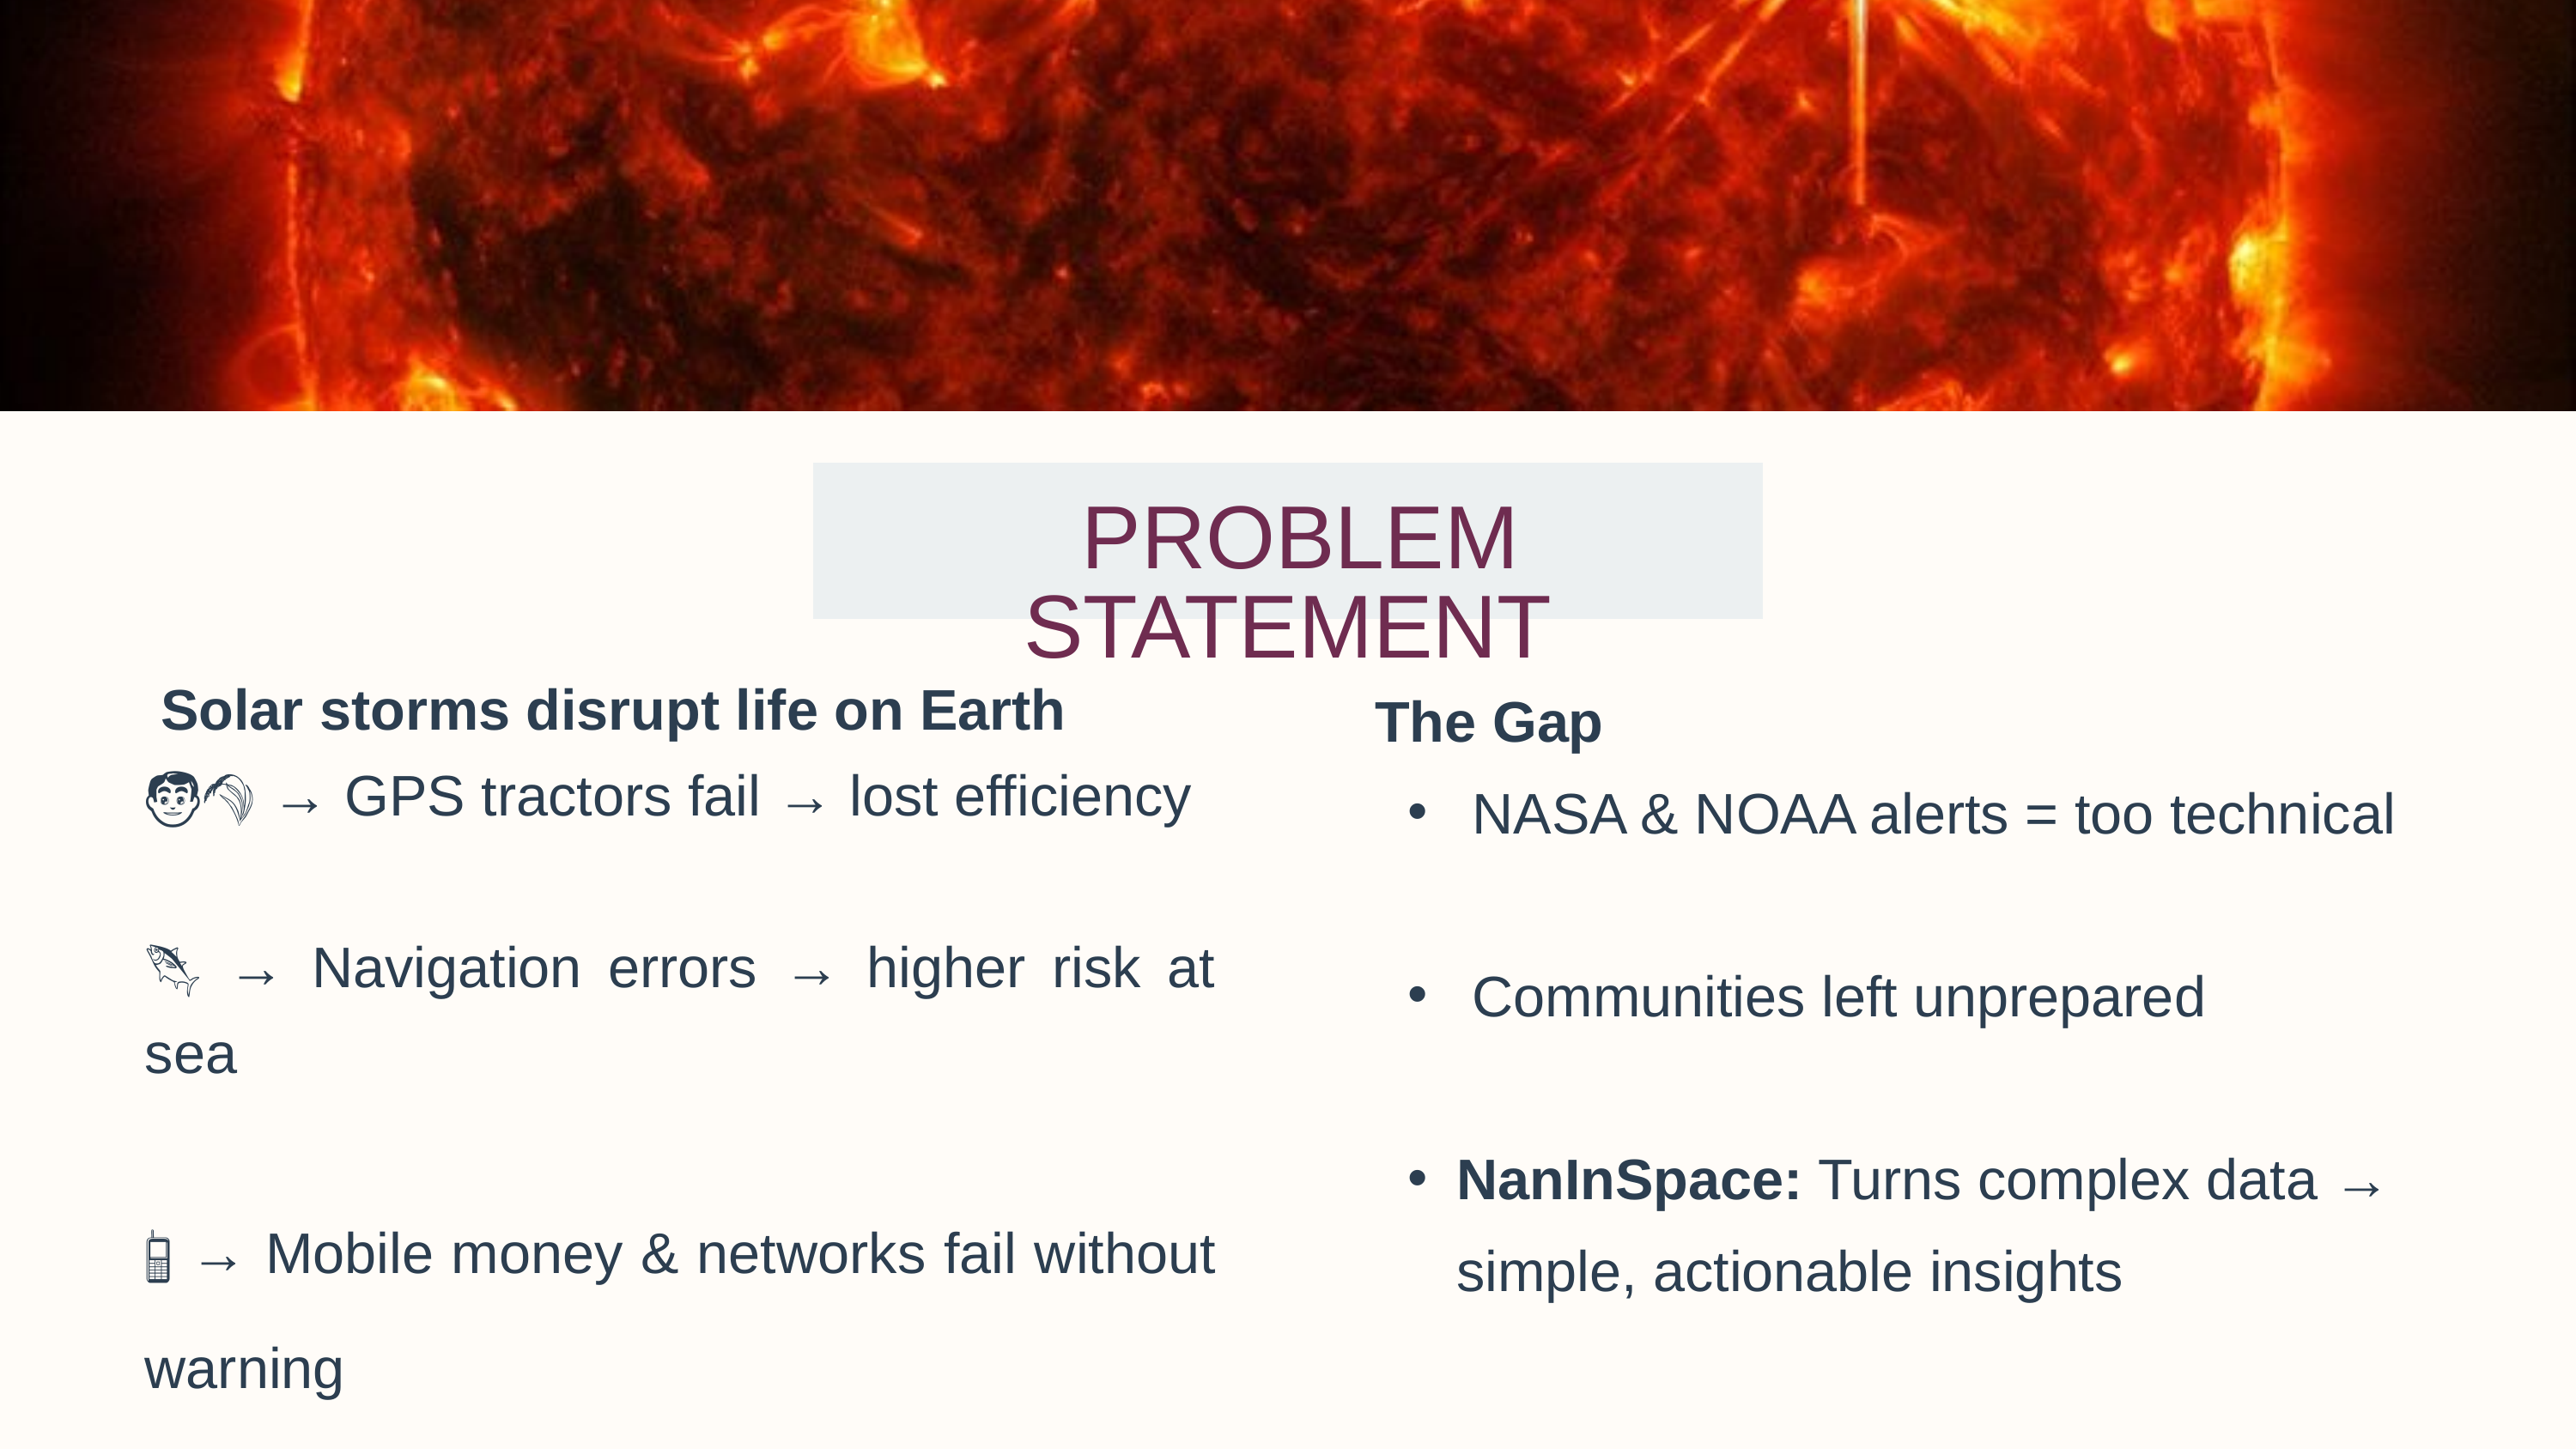

PROBLEM STATEMENT
 Solar storms disrupt life on Earth
👨‍🌾 → GPS tractors fail → lost efficiency

🐟 → Navigation errors → higher risk at sea

📱 → Mobile money & networks fail without warning
 The Gap
 NASA & NOAA alerts = too technical

 Communities left unprepared

NanInSpace: Turns complex data → simple, actionable insights